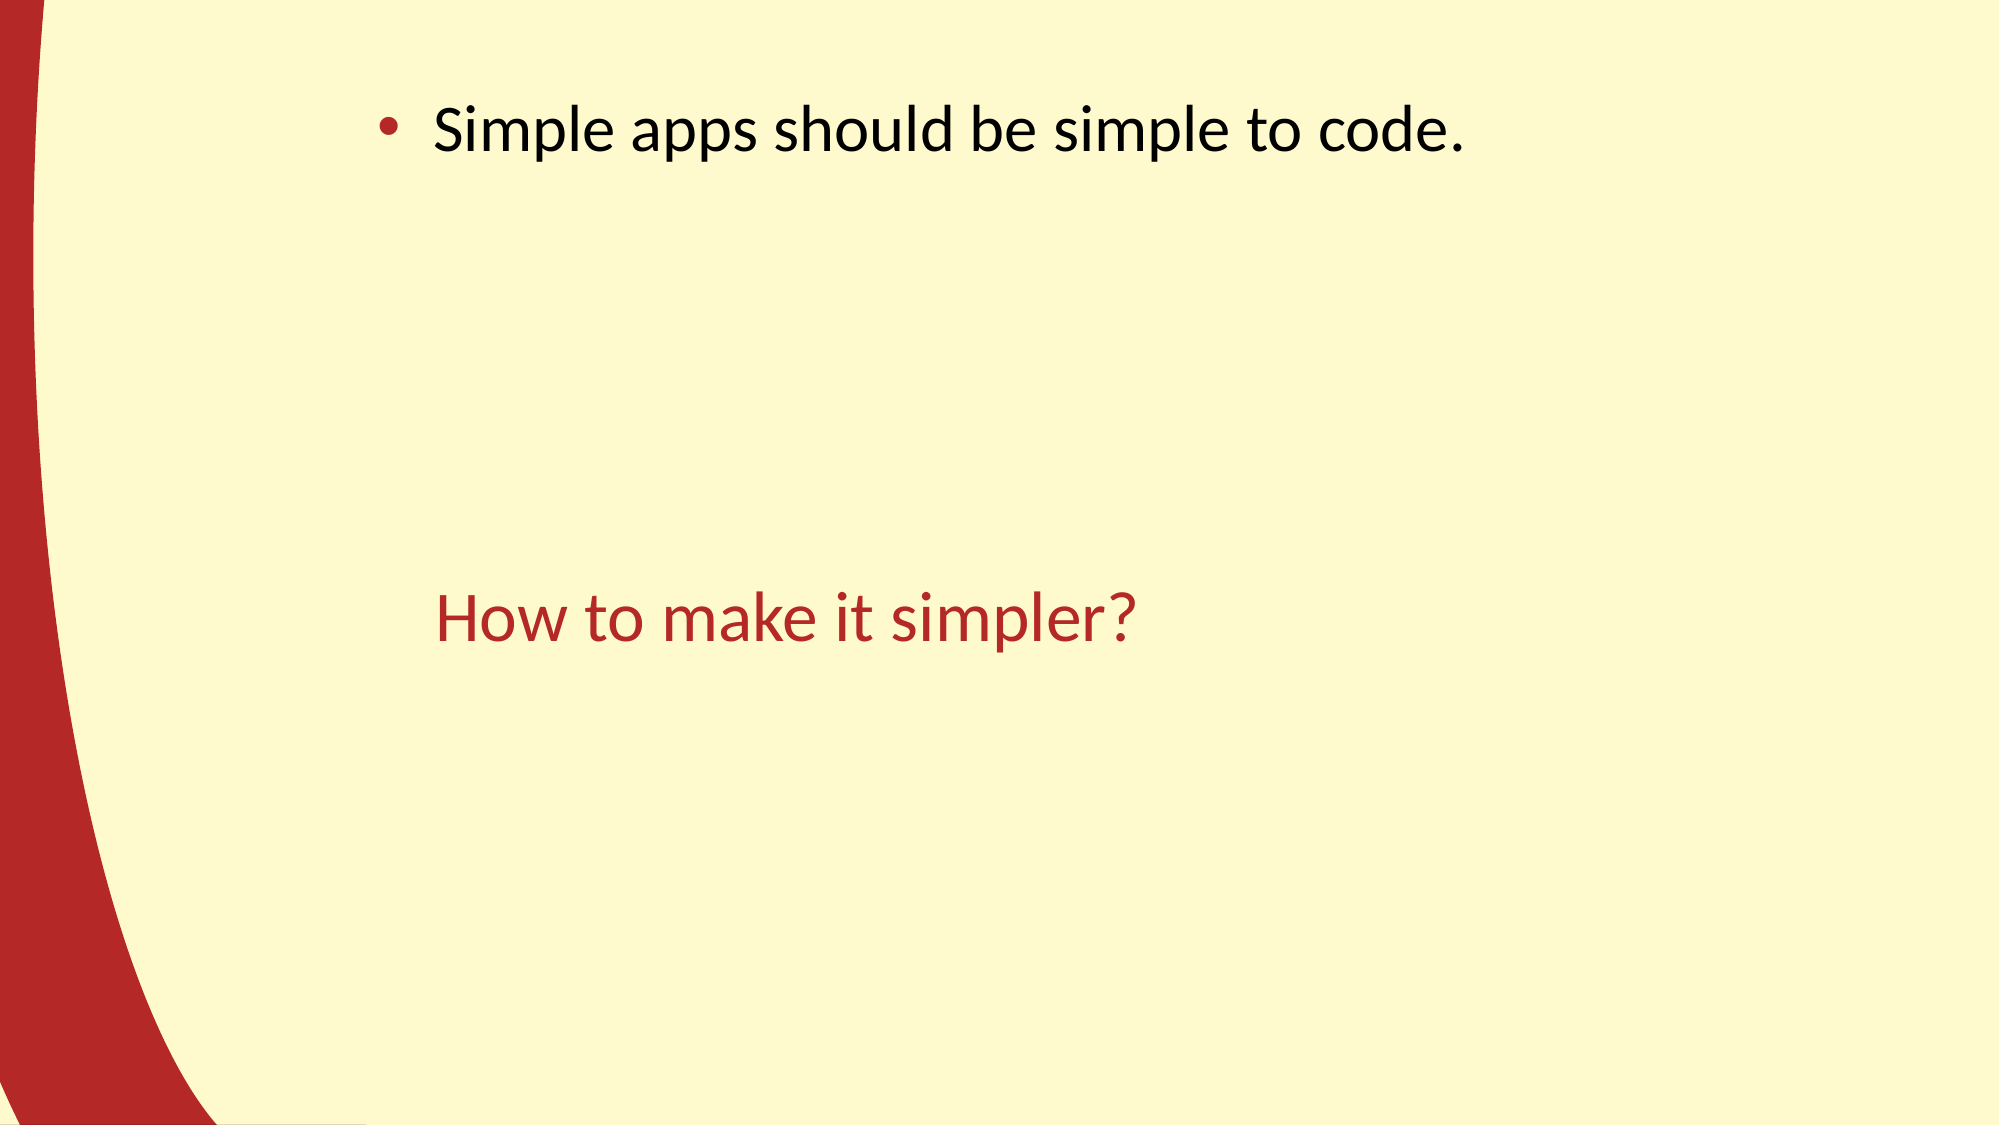

Simple apps should be simple to code.
# How to make it simpler?